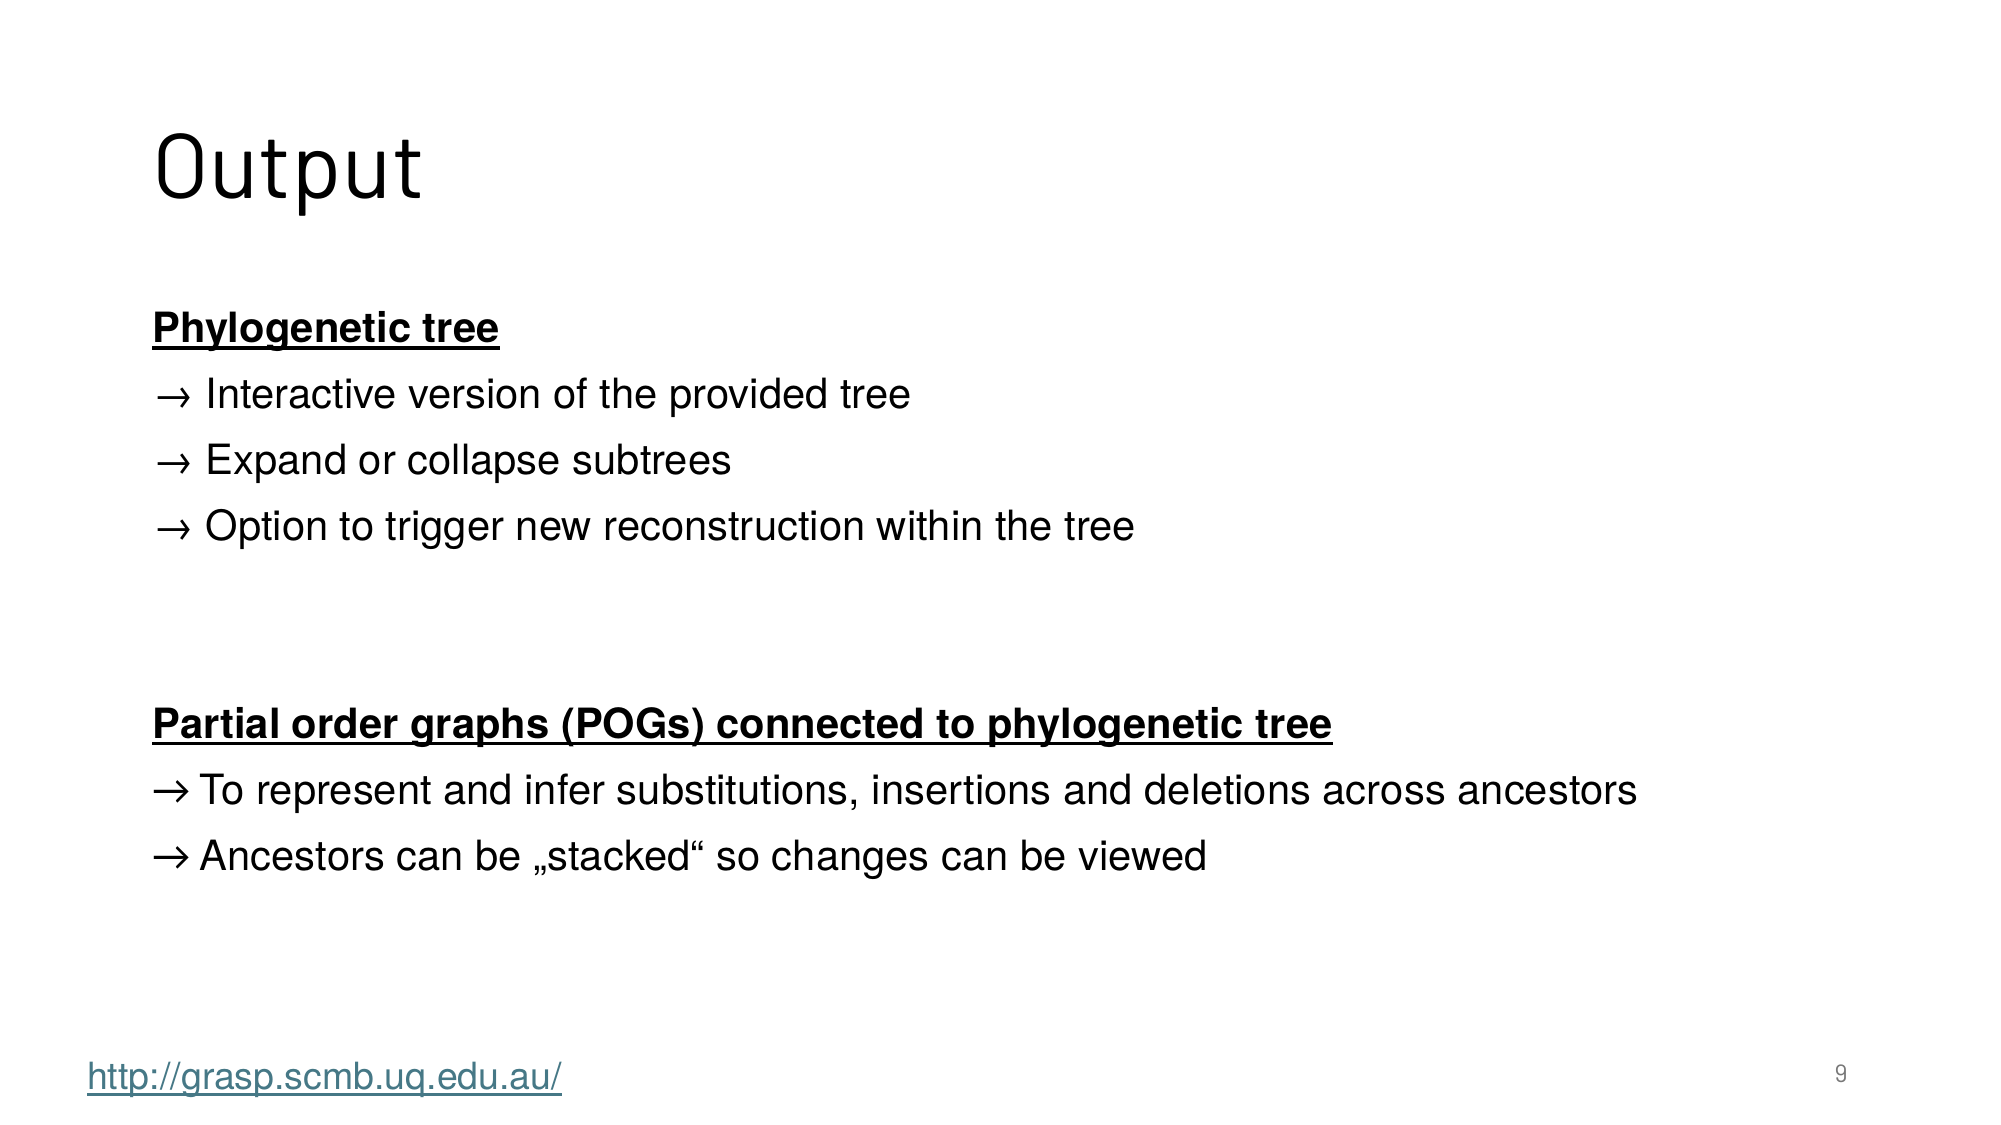

# Output
Phylogenetic tree
→ Interactive version of the provided tree
→ Expand or collapse subtrees
→ Option to trigger new reconstruction within the tree

Partial order graphs (POGs) connected to phylogenetic tree
→ To represent and infer substitutions, insertions and deletions across ancestors
→ Ancestors can be „stacked“ so changes can be viewed

9
http://grasp.scmb.uq.edu.au/